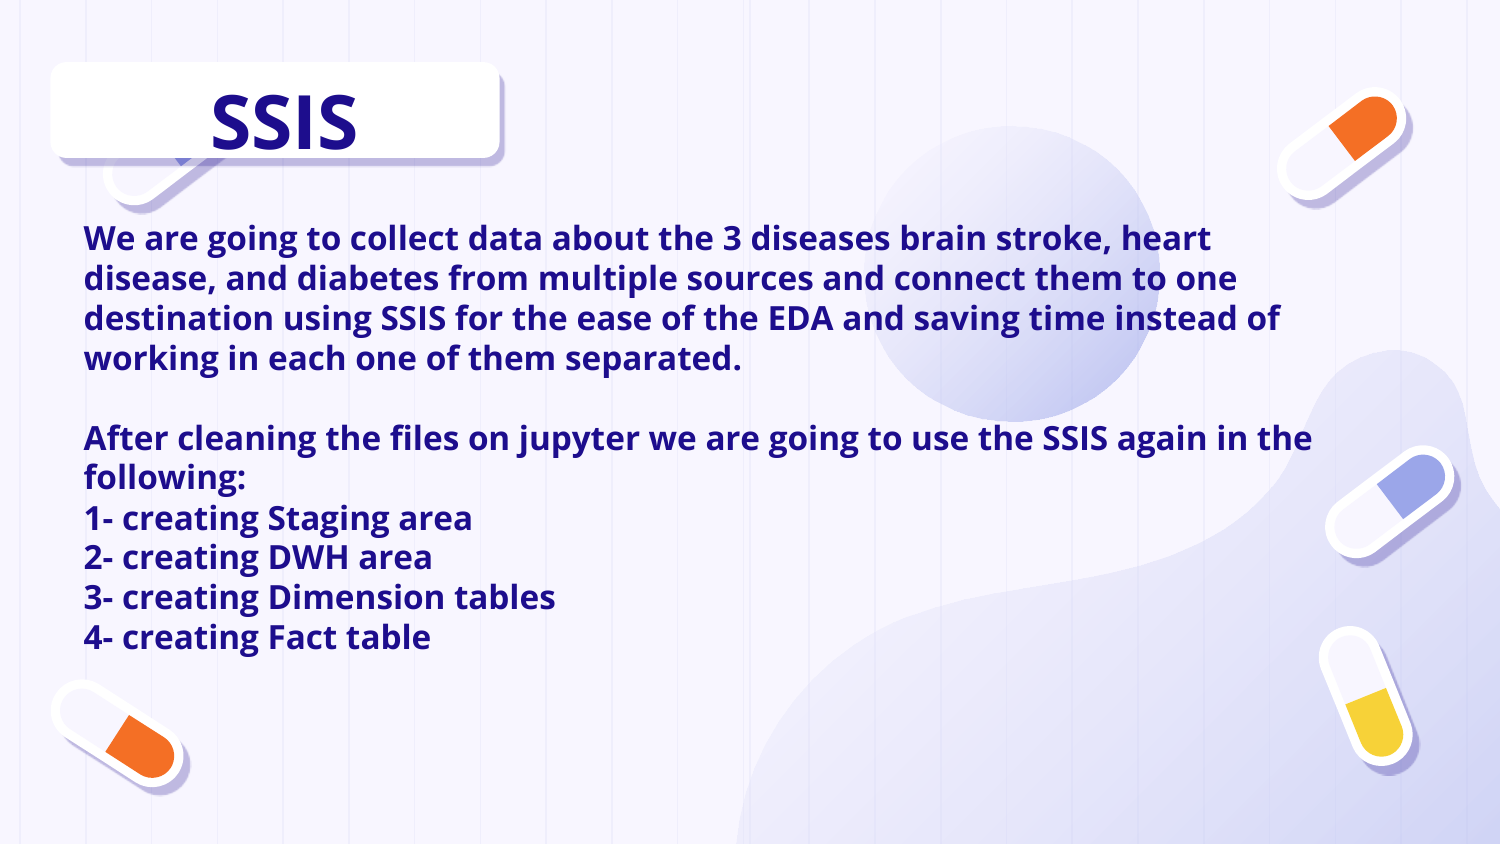

SSIS

# We are going to collect data about the 3 diseases brain stroke, heart disease, and diabetes from multiple sources and connect them to one destination using SSIS for the ease of the EDA and saving time instead of working in each one of them separated. After cleaning the files on jupyter we are going to use the SSIS again in the following: 1- creating Staging area 2- creating DWH area 3- creating Dimension tables 4- creating Fact table